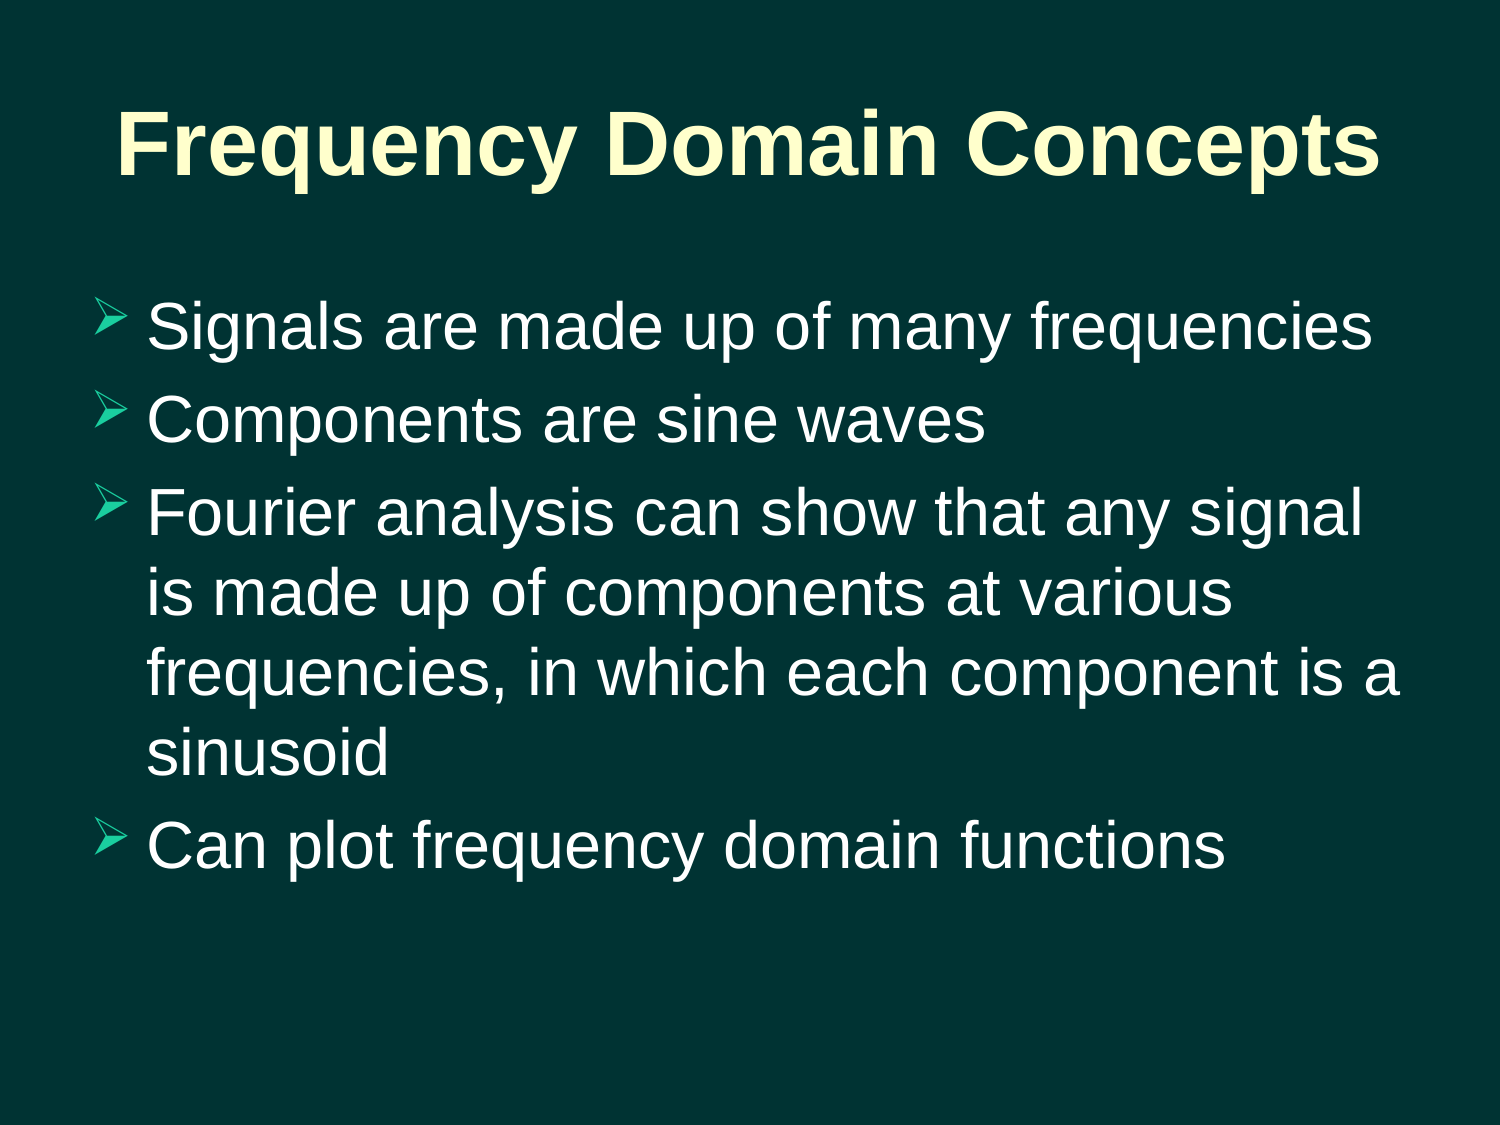

# Frequency Domain Concepts
Signals are made up of many frequencies
Components are sine waves
Fourier analysis can show that any signal is made up of components at various frequencies, in which each component is a sinusoid
Can plot frequency domain functions